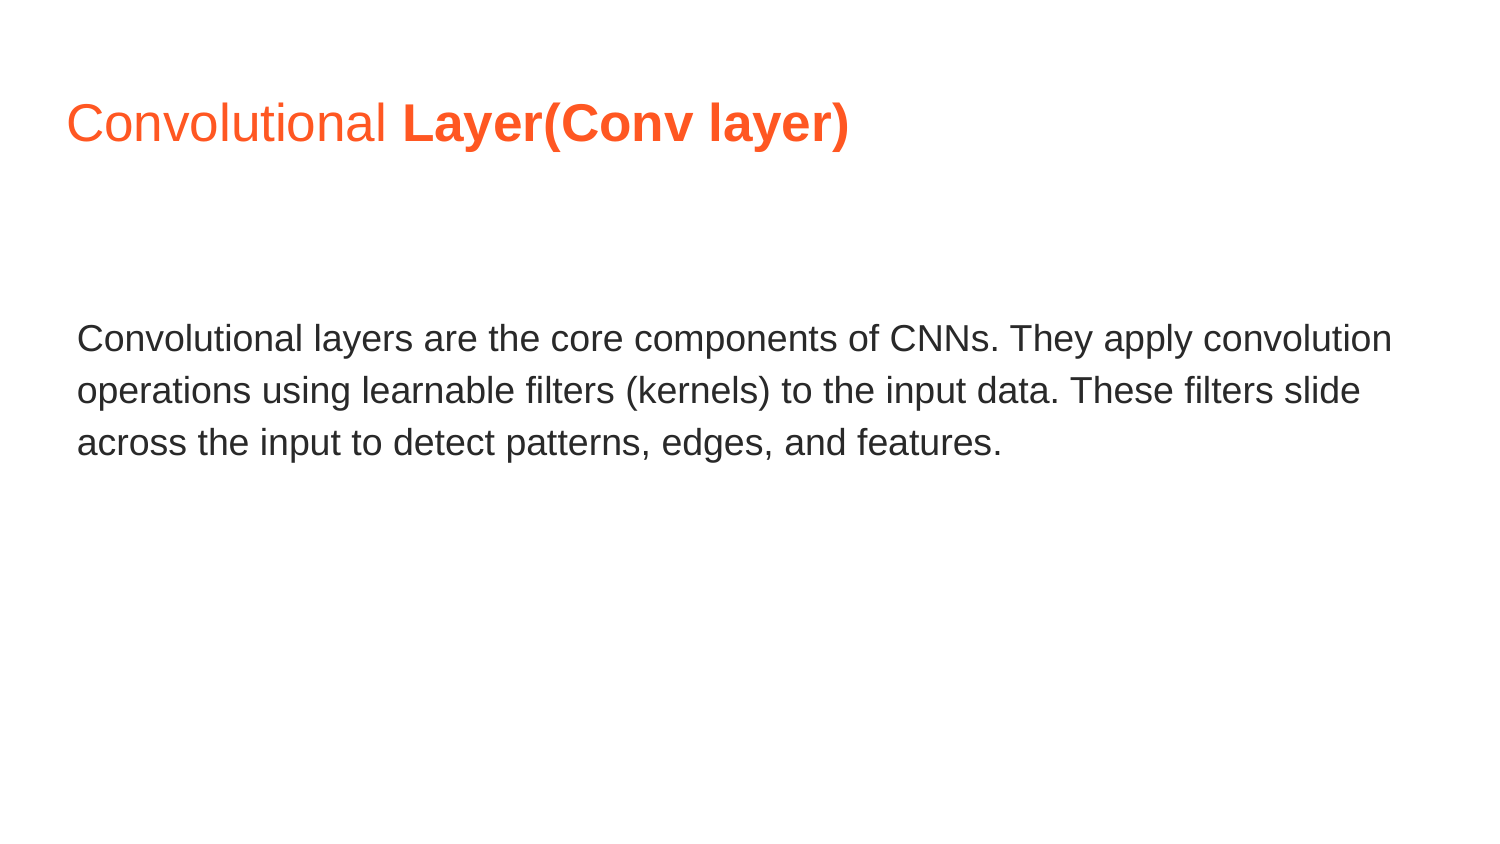

# Convolutional Layer(Conv layer)
Convolutional layers are the core components of CNNs. They apply convolution operations using learnable filters (kernels) to the input data. These filters slide across the input to detect patterns, edges, and features.